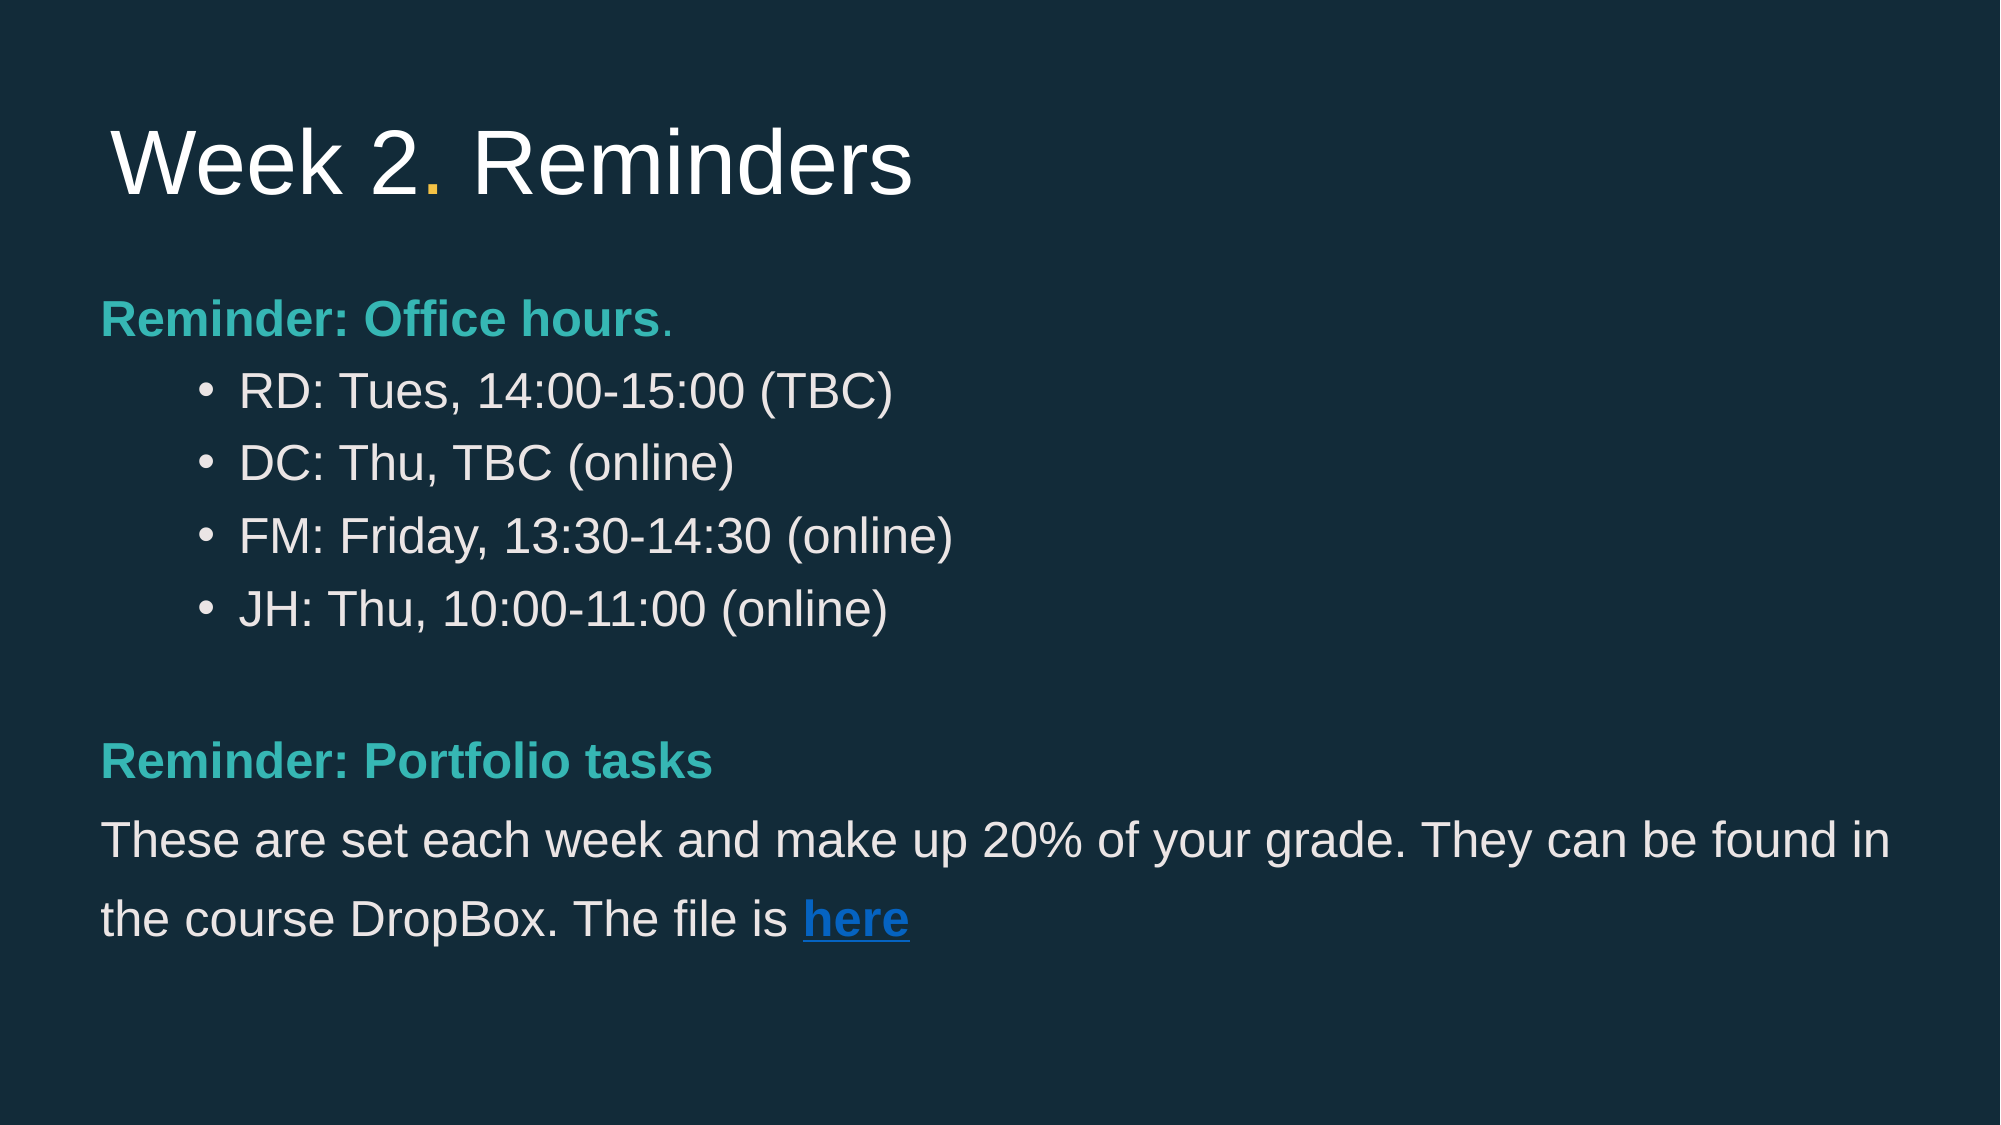

# Week 2. Reminders
Reminder: Office hours.
RD: Tues, 14:00-15:00 (TBC)
DC: Thu, TBC (online)
FM: Friday, 13:30-14:30 (online)
JH: Thu, 10:00-11:00 (online)

Reminder: Portfolio tasks
These are set each week and make up 20% of your grade. They can be found in the course DropBox. The file is here